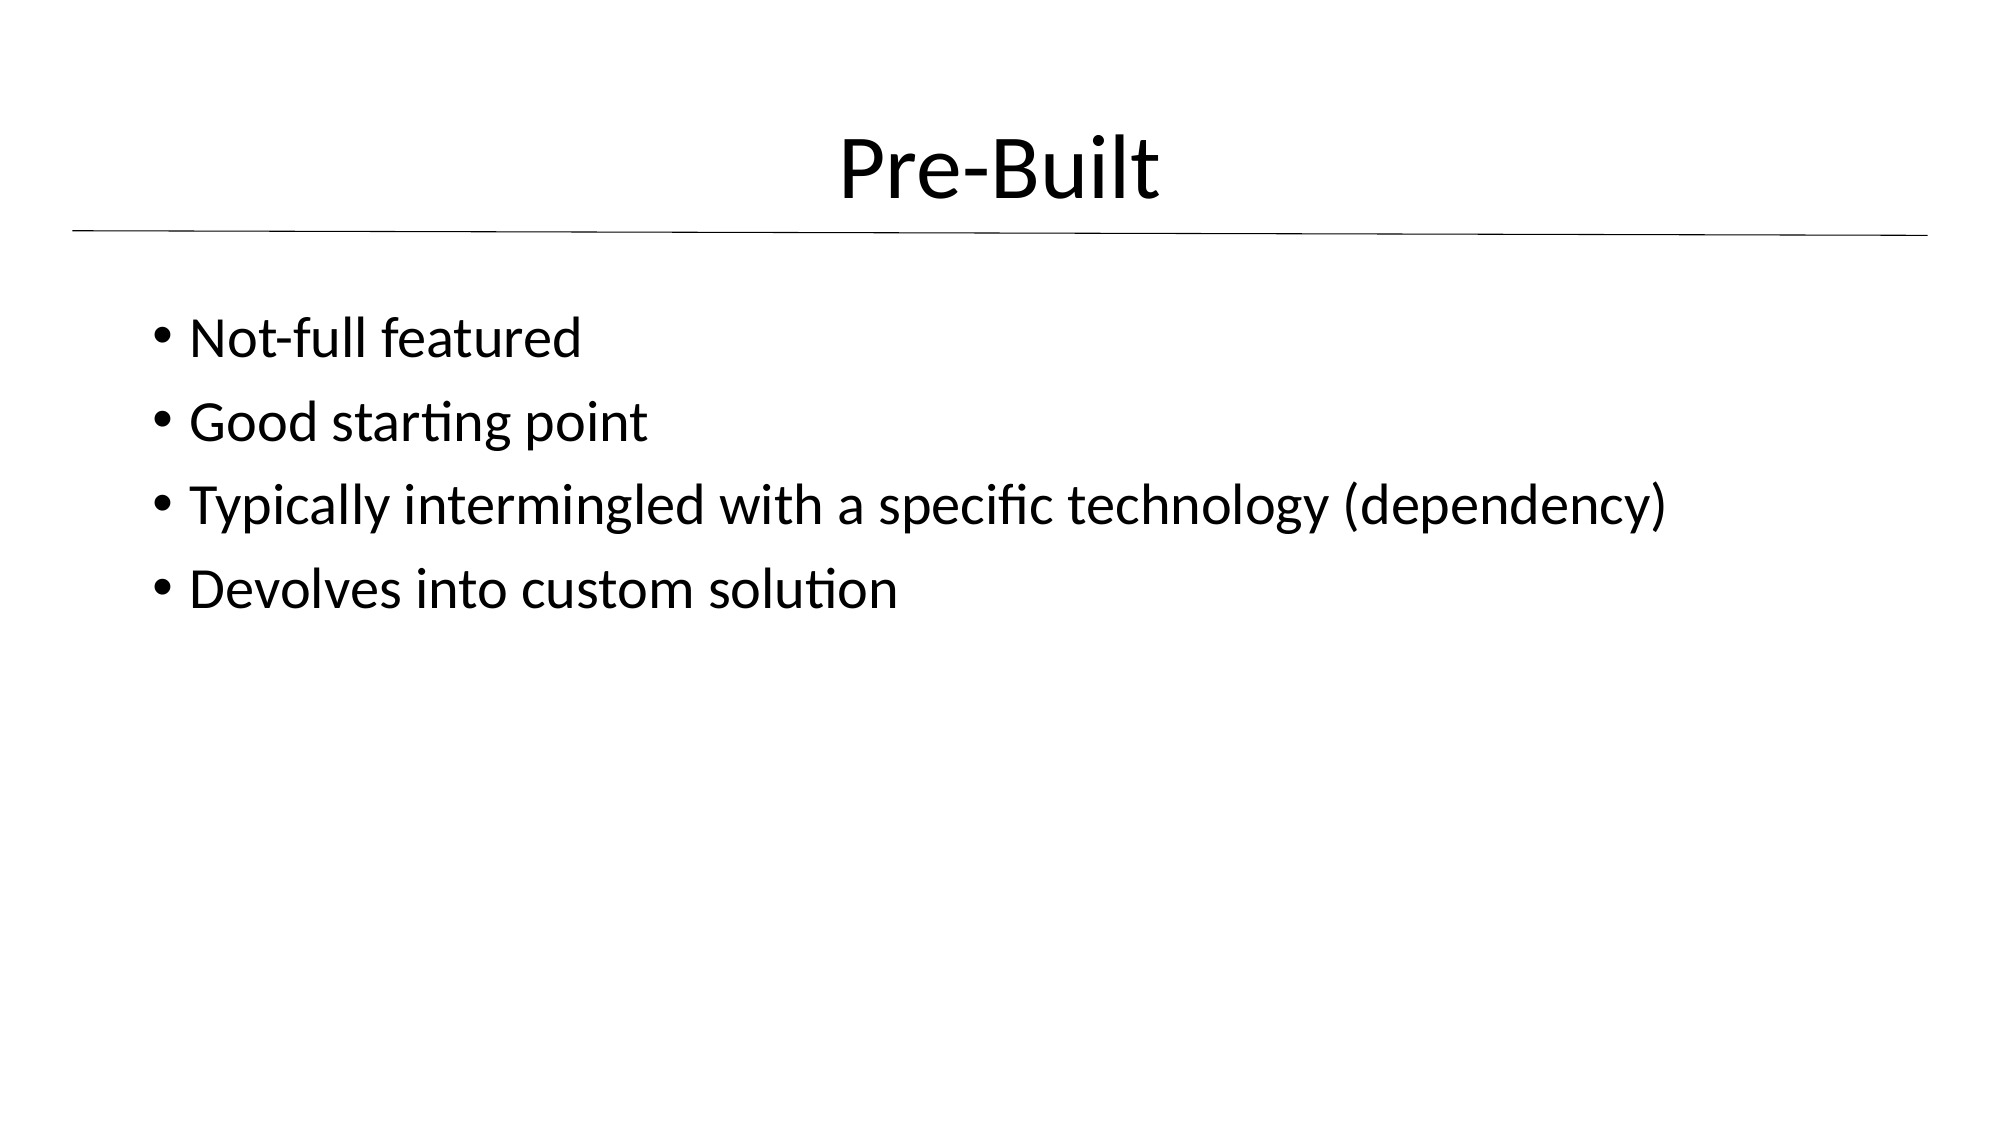

# Pre-Built
Not-full featured
Good starting point
Typically intermingled with a specific technology (dependency)
Devolves into custom solution